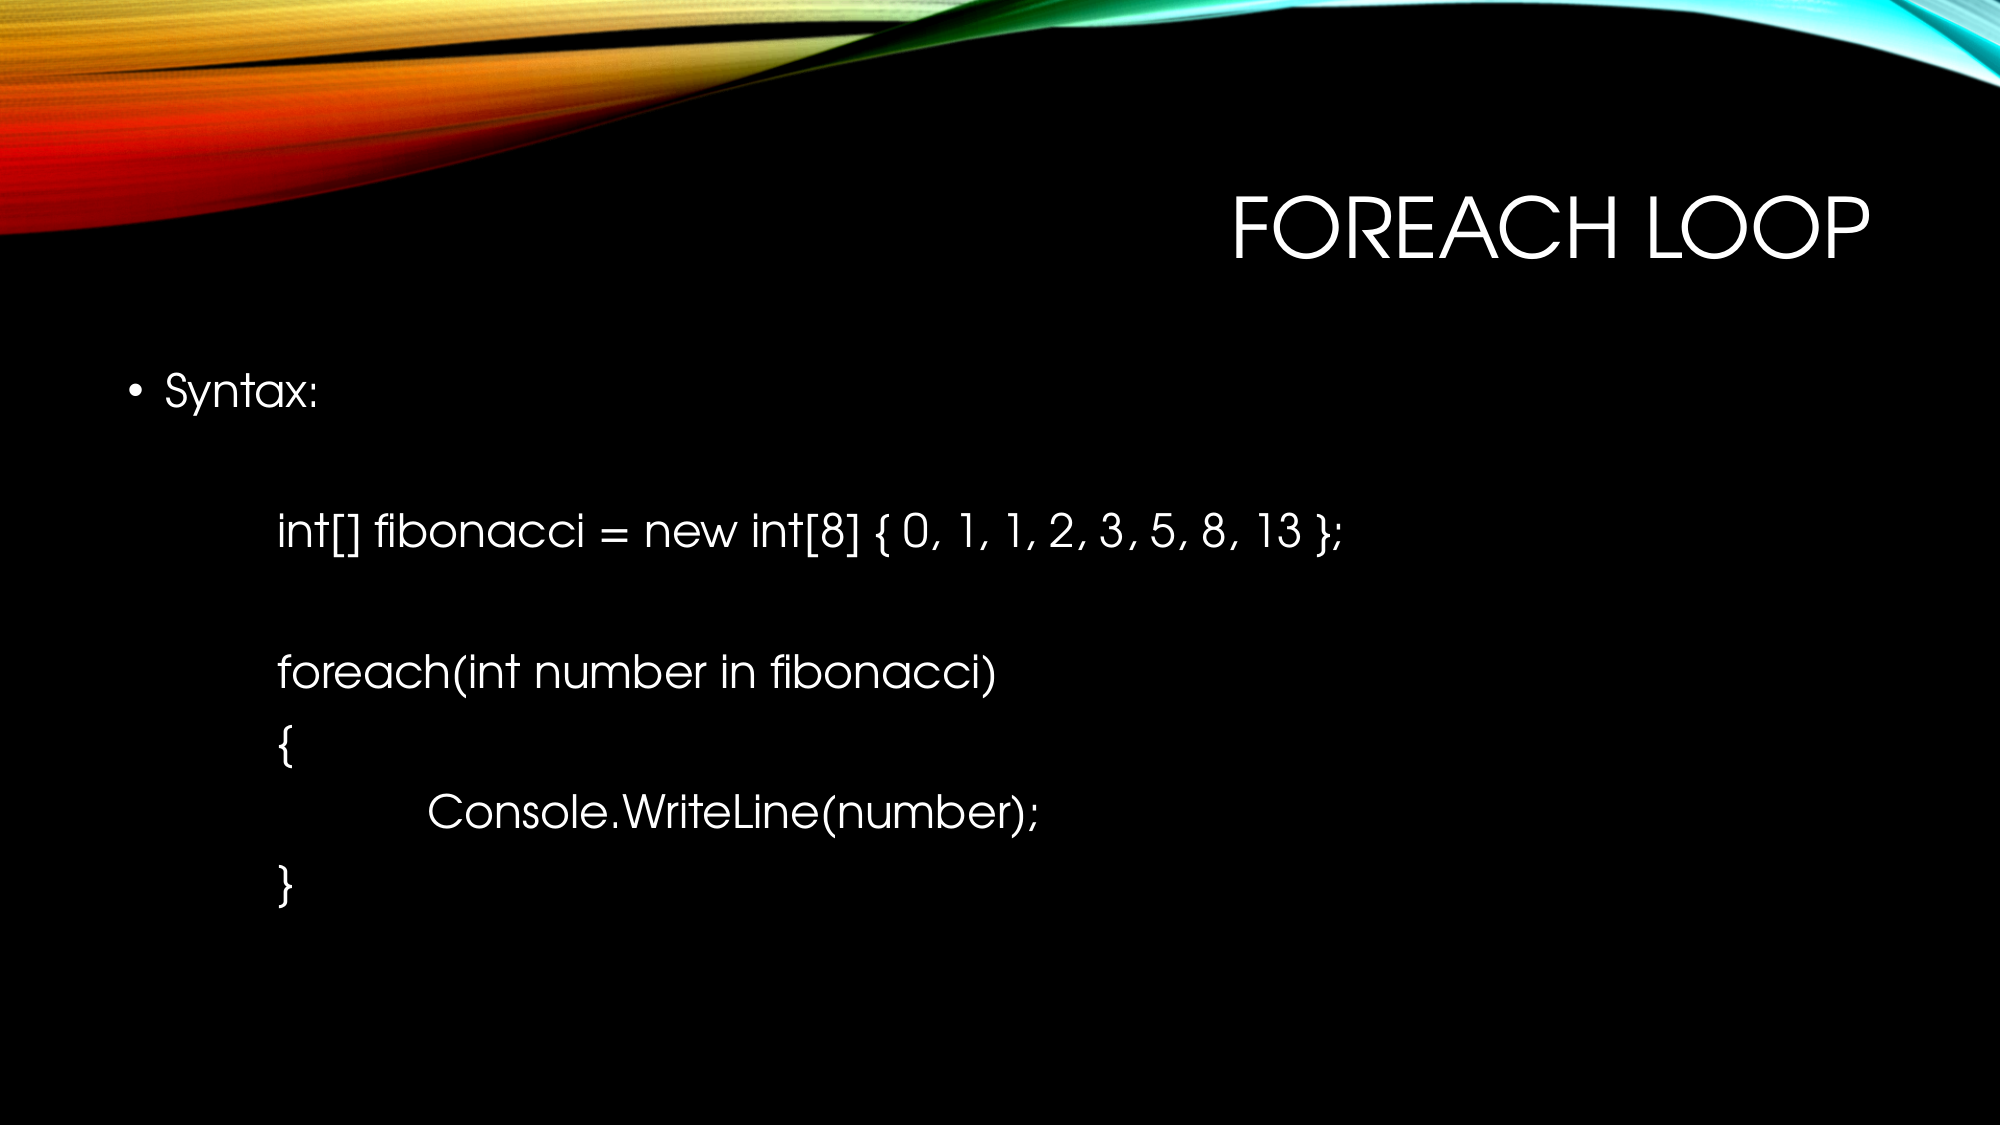

# ForEach Loop
Syntax:

	int[] fibonacci = new int[8] { 0, 1, 1, 2, 3, 5, 8, 13 };

	foreach(int number in fibonacci)
	{
		Console.WriteLine(number);
	}